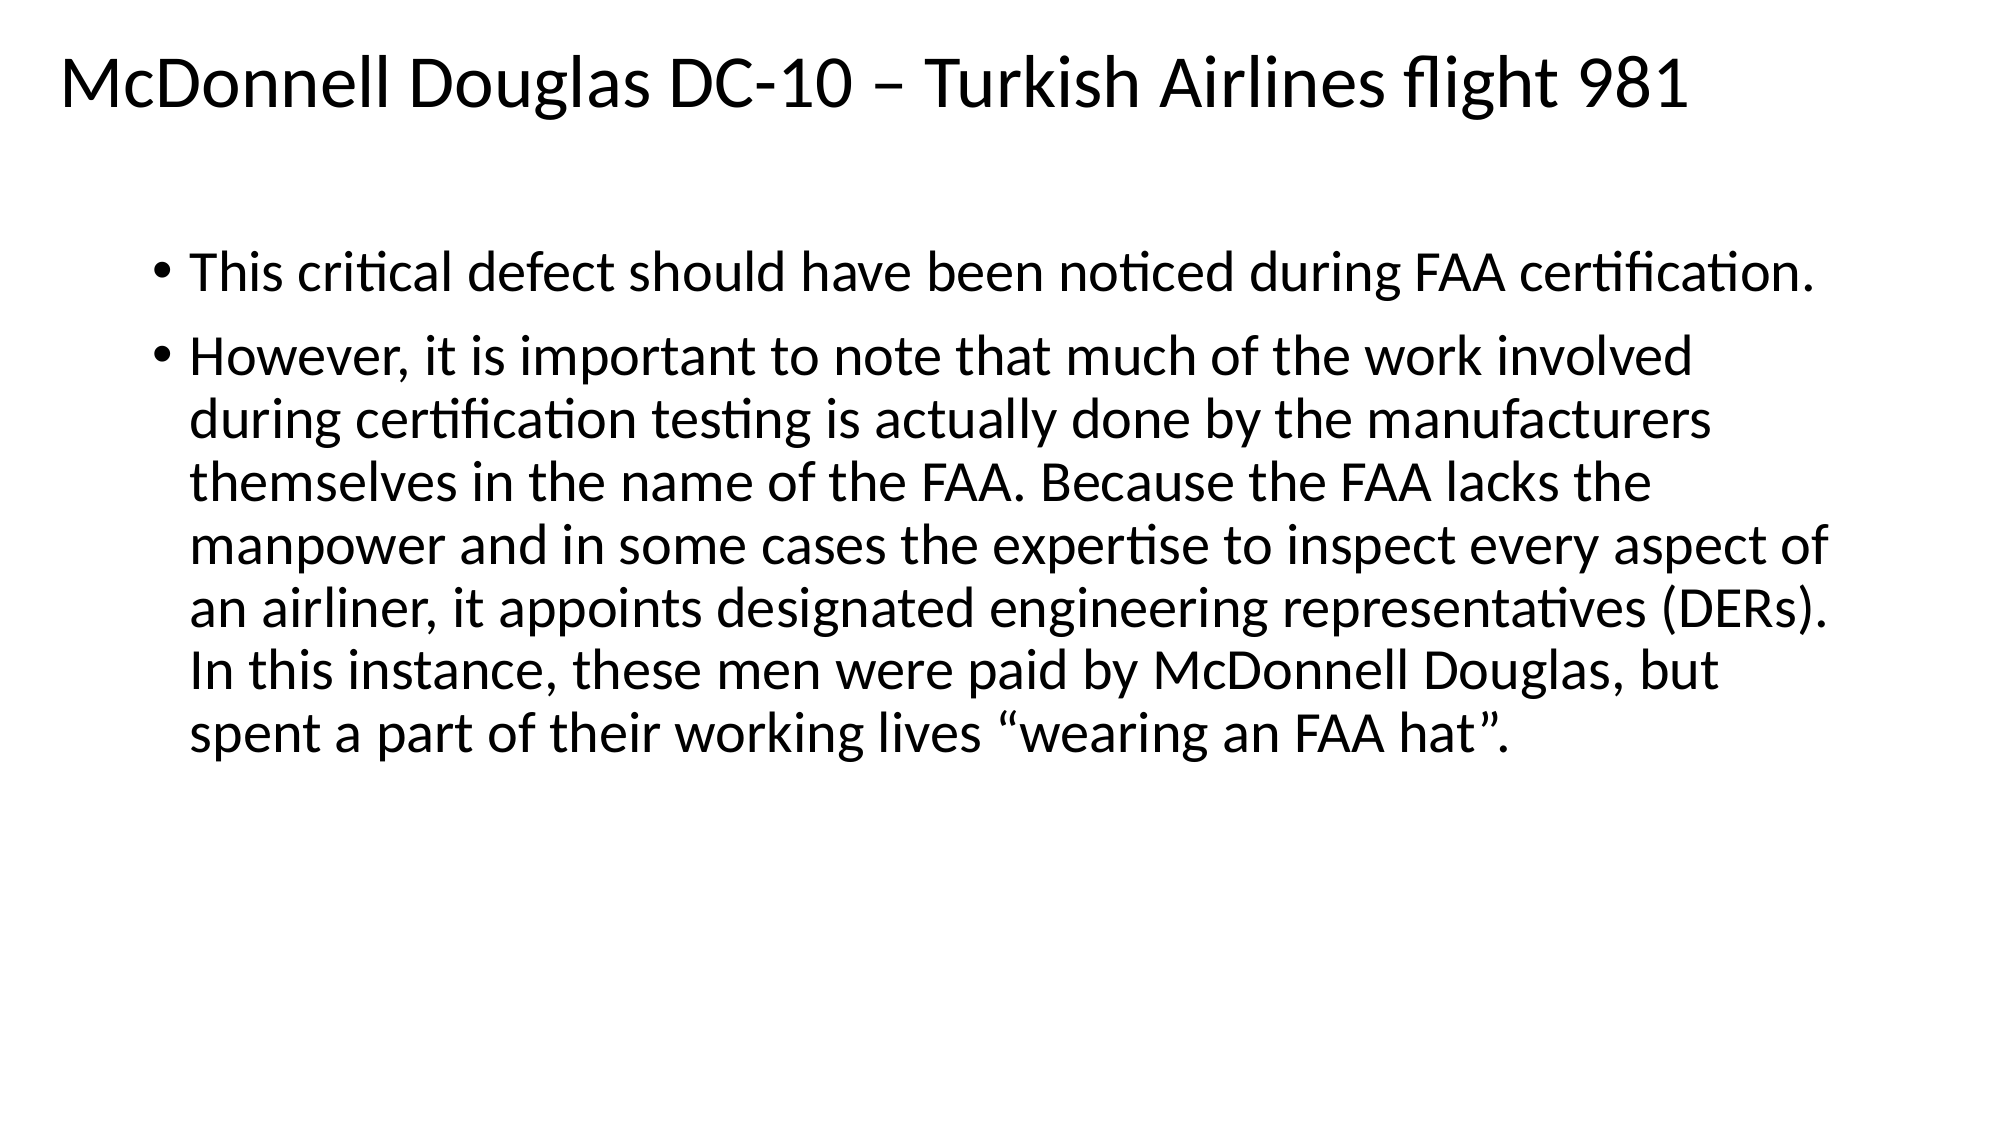

# McDonnell Douglas DC-10 – Turkish Airlines flight 981
This critical defect should have been noticed during FAA certification.
However, it is important to note that much of the work involved during certification testing is actually done by the manufacturers themselves in the name of the FAA. Because the FAA lacks the manpower and in some cases the expertise to inspect every aspect of an airliner, it appoints designated engineering representatives (DERs). In this instance, these men were paid by McDonnell Douglas, but spent a part of their working lives “wearing an FAA hat”.